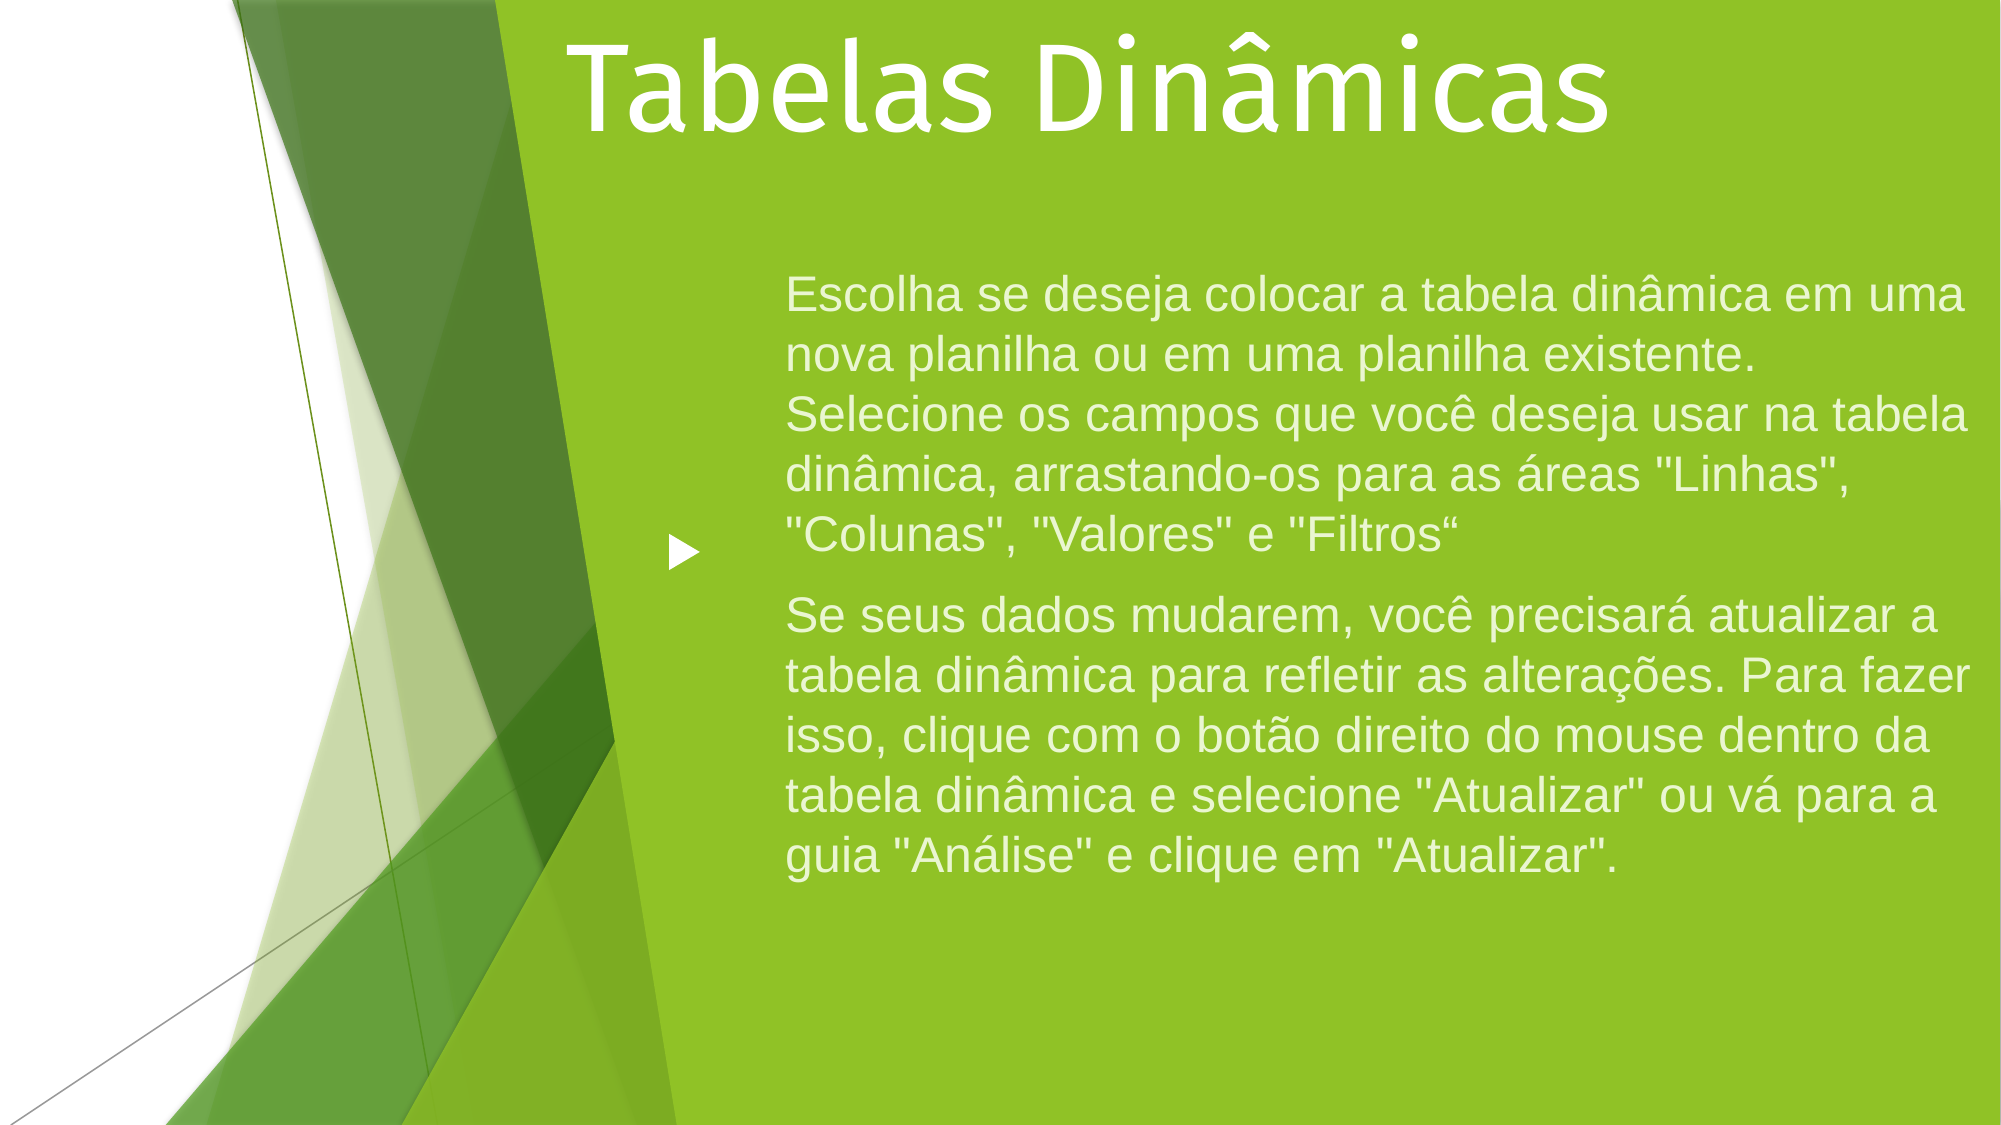

# Tabelas Dinâmicas
Escolha se deseja colocar a tabela dinâmica em uma nova planilha ou em uma planilha existente. Selecione os campos que você deseja usar na tabela dinâmica, arrastando-os para as áreas "Linhas", "Colunas", "Valores" e "Filtros“
Se seus dados mudarem, você precisará atualizar a tabela dinâmica para refletir as alterações. Para fazer isso, clique com o botão direito do mouse dentro da tabela dinâmica e selecione "Atualizar" ou vá para a guia "Análise" e clique em "Atualizar".